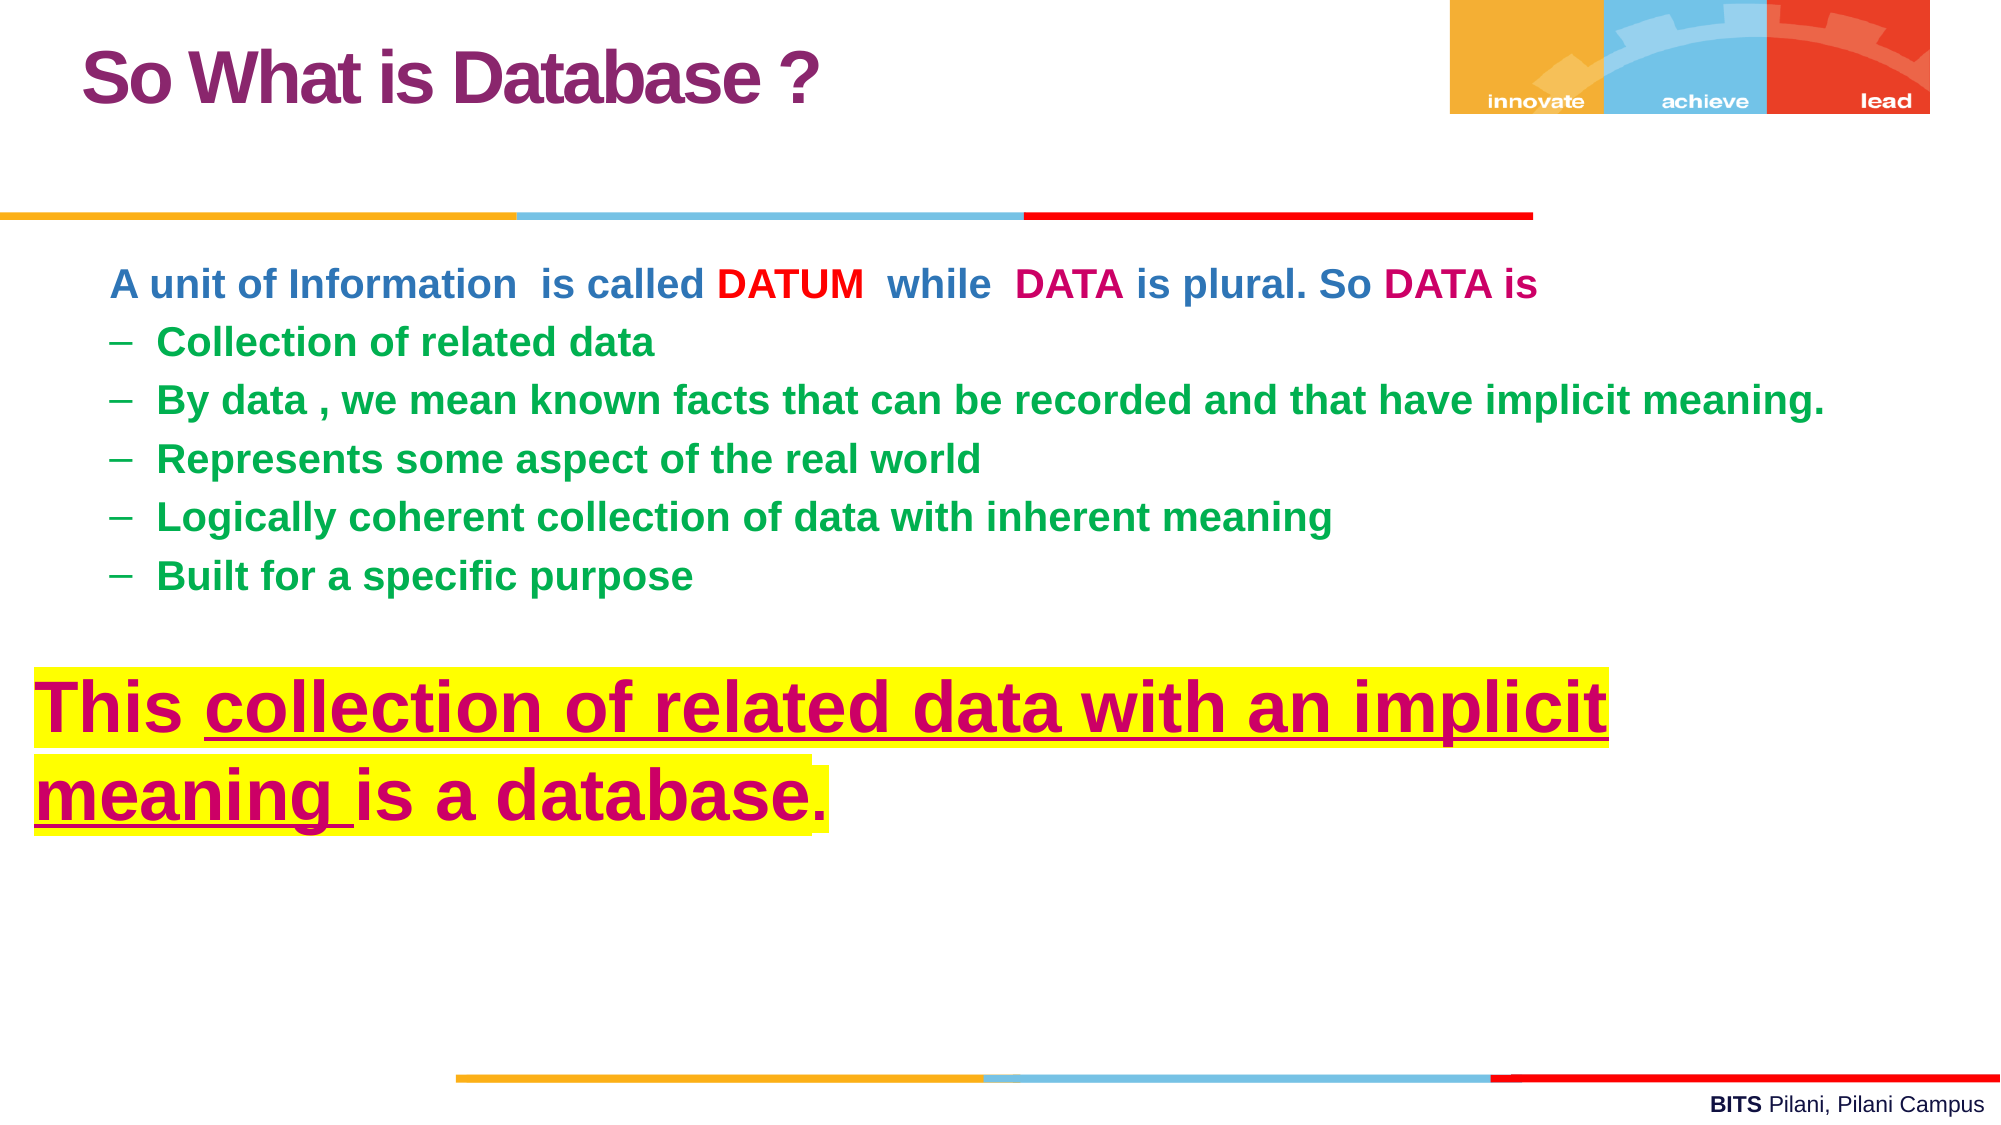

So What is Database ?

A unit of Information  is called DATUM  while  DATA is plural. So DATA is
Collection of related data
By data , we mean known facts that can be recorded and that have implicit meaning.
Represents some aspect of the real world
Logically coherent collection of data with inherent meaning
Built for a specific purpose

This collection of related data with an implicit meaning is a database.